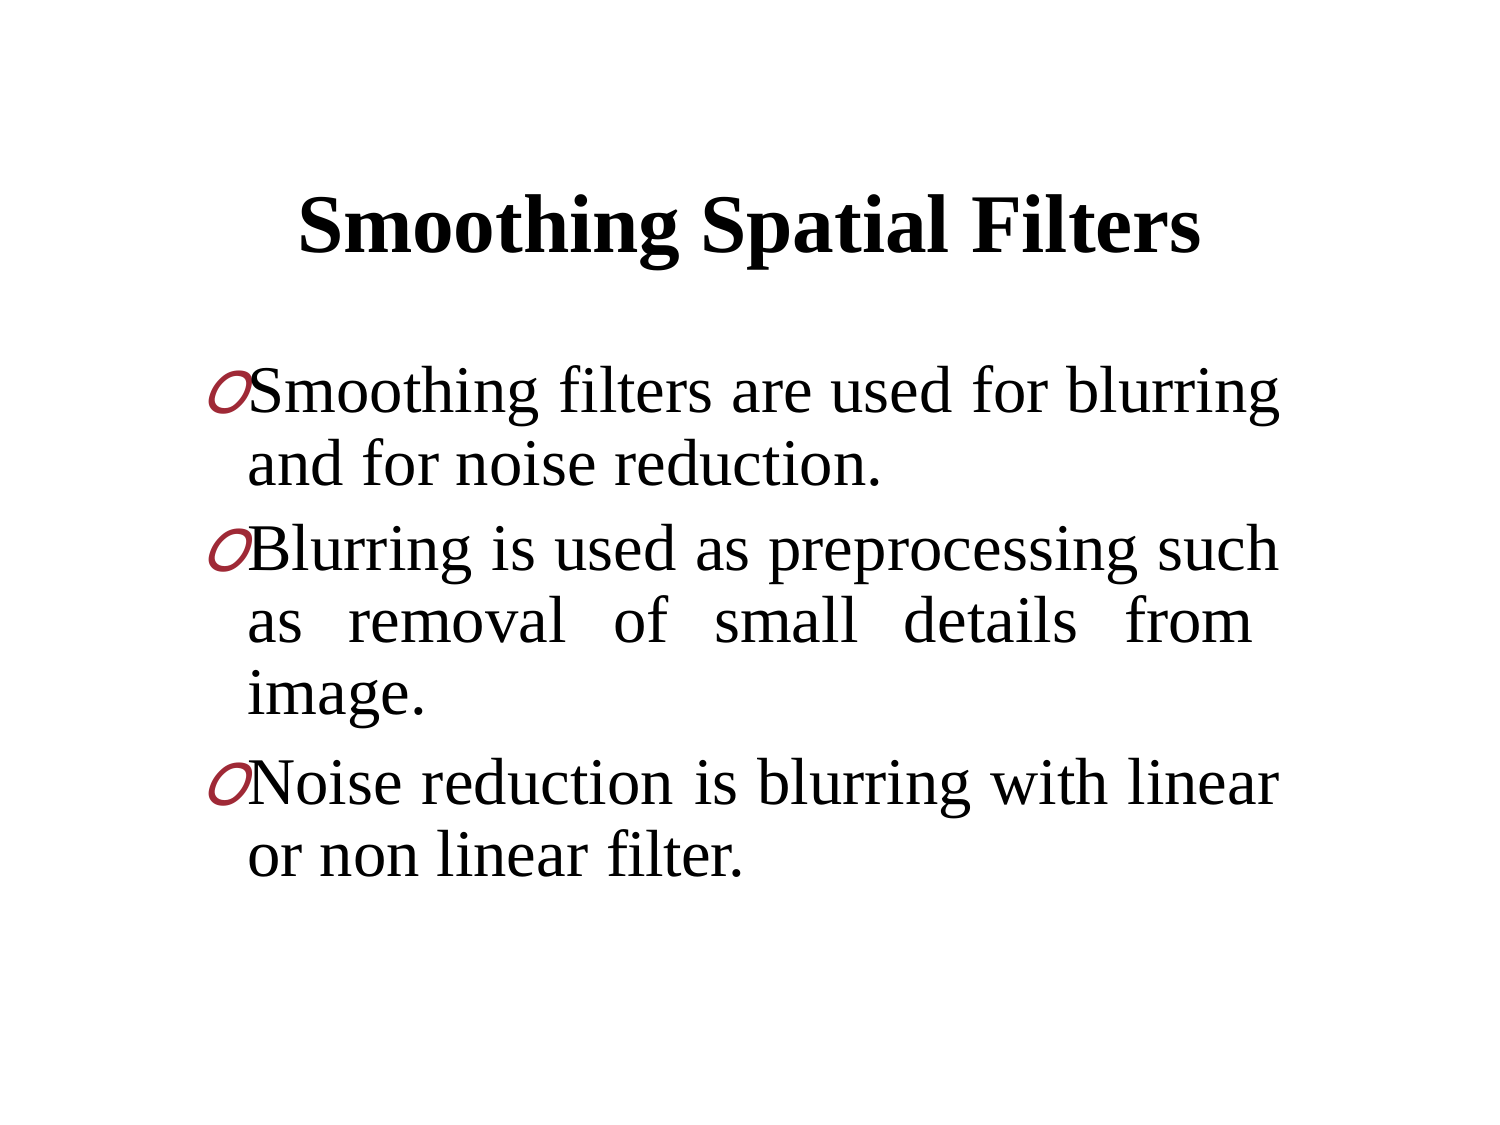

# Smoothing Spatial Filters
OSmoothing filters are used for blurring  and for noise reduction.
OBlurring is used as preprocessing such  as removal of small details from  image.
ONoise reduction is blurring with linear  or non linear filter.